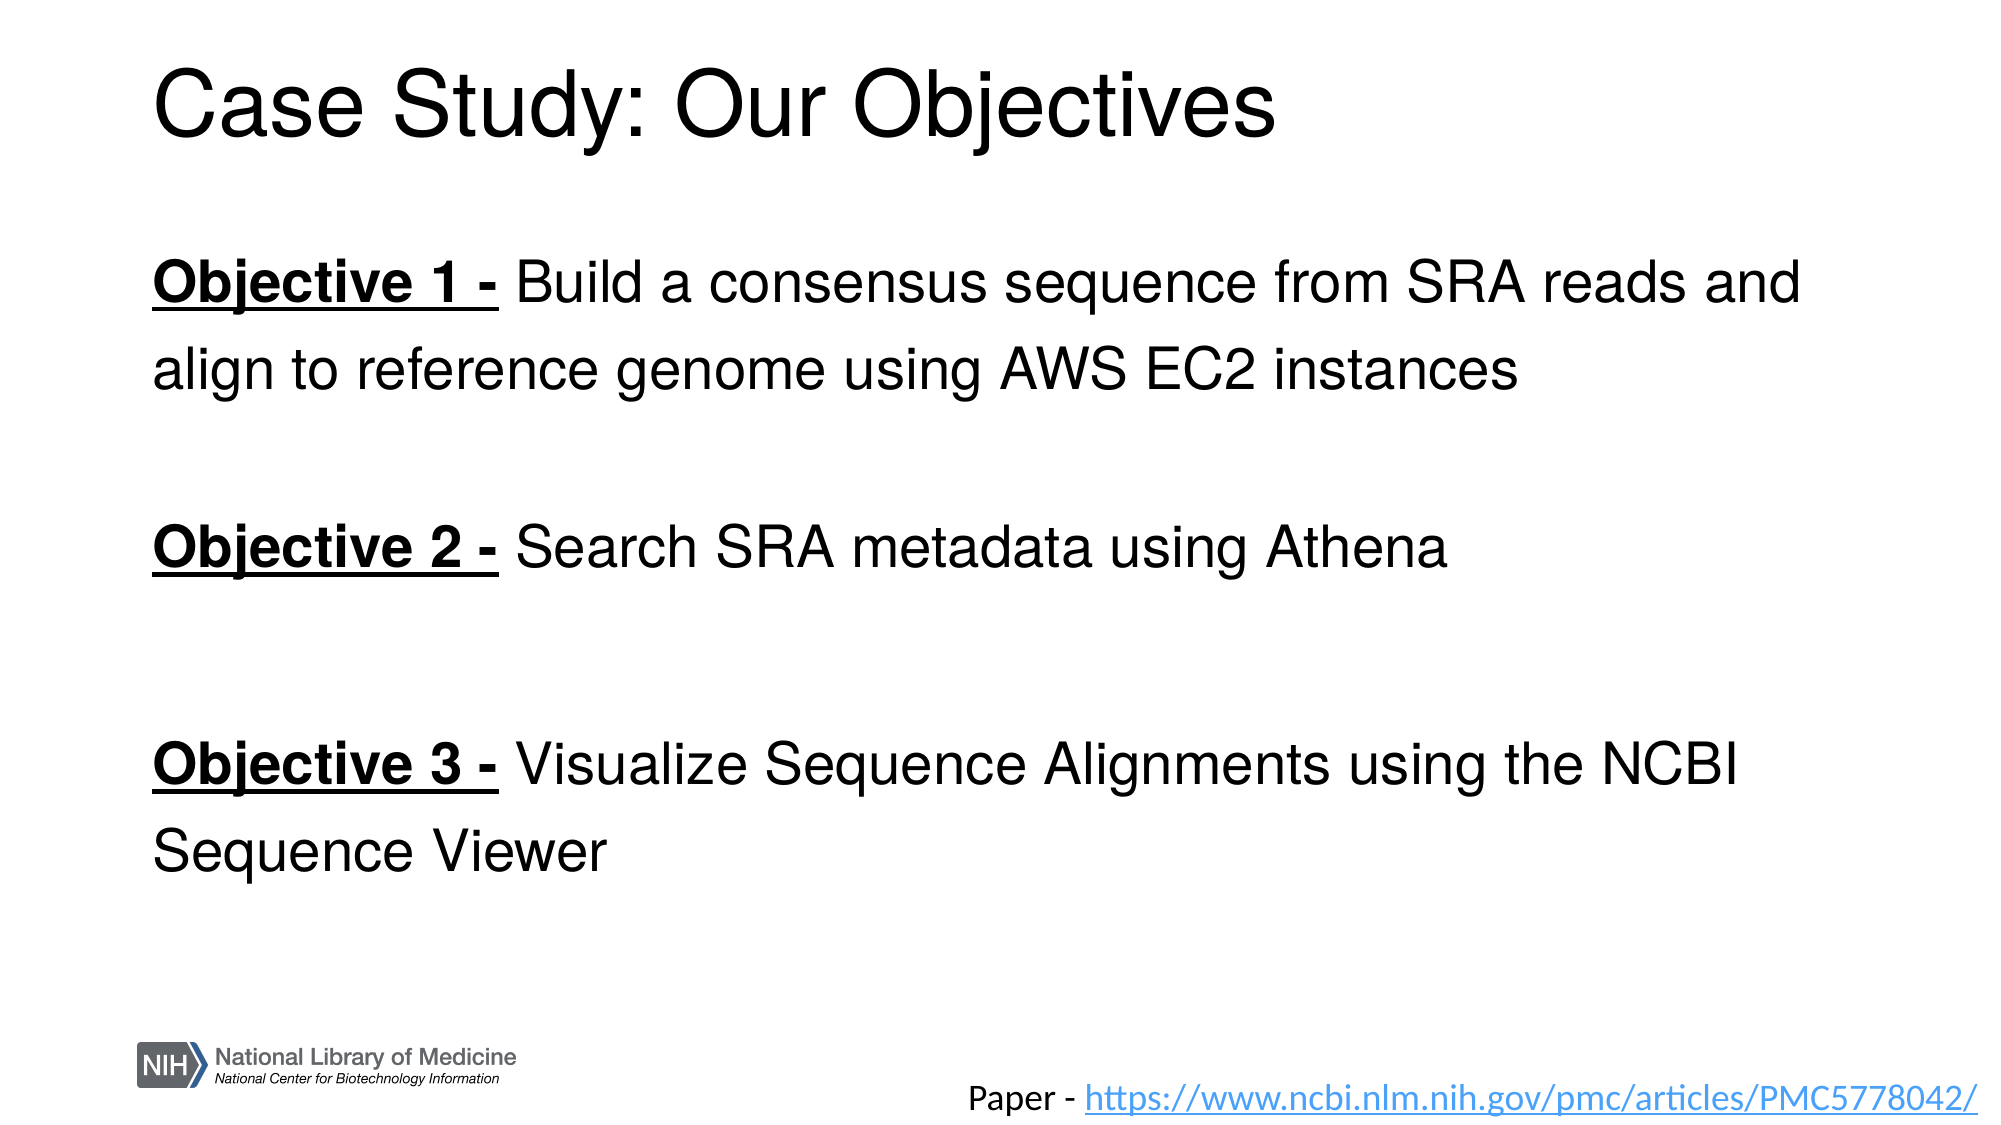

Case Study: Our Objectives
Objective 1 - Build a consensus sequence from SRA reads and align to reference genome using AWS EC2 instances
Objective 2 - Search SRA metadata using Athena

Objective 3 - Visualize Sequence Alignments using the NCBI Sequence Viewer
Paper - https://www.ncbi.nlm.nih.gov/pmc/articles/PMC5778042/